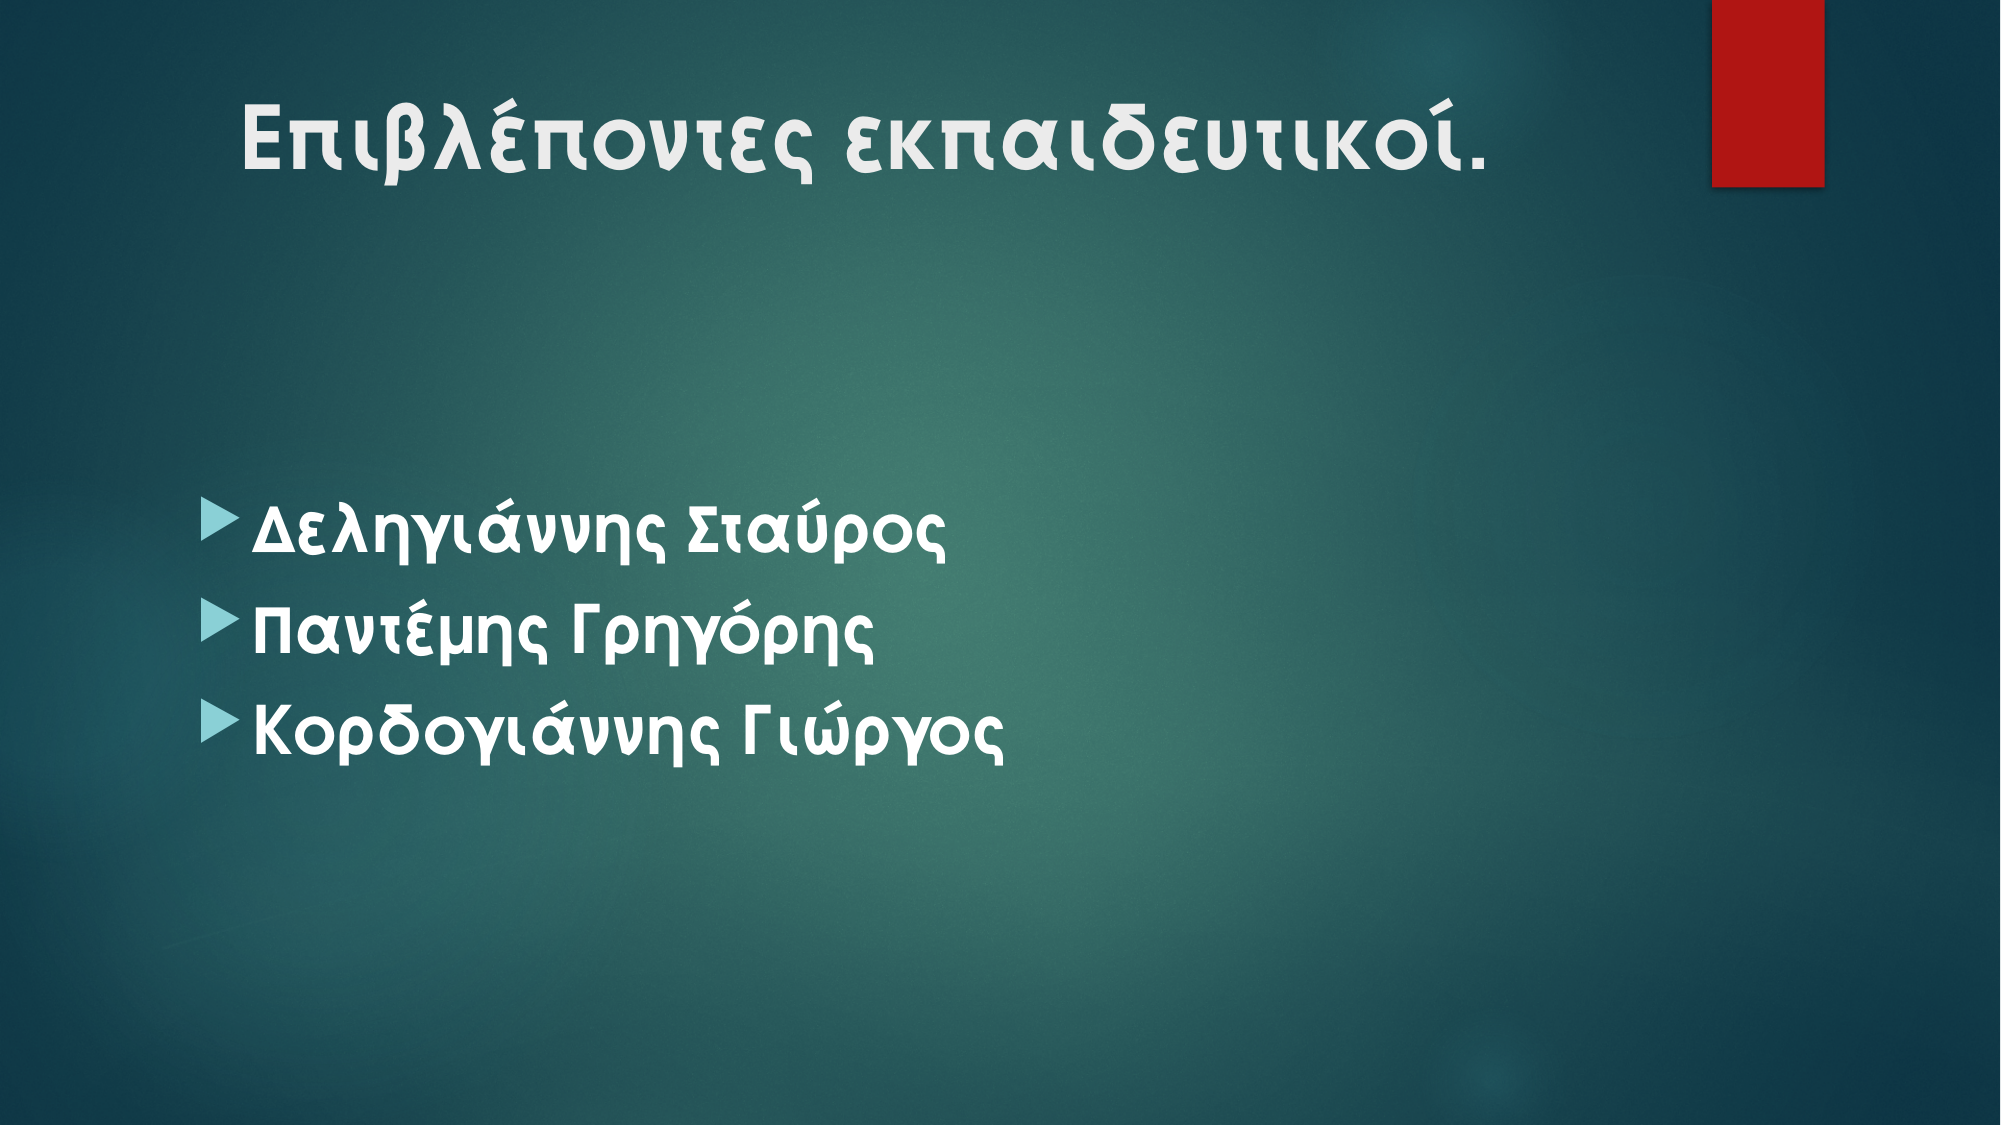

# Επιβλέποντες εκπαιδευτικοί.

Δεληγιάννης Σταύρος
Παντέμης Γρηγόρης
Κορδογιάννης Γιώργος